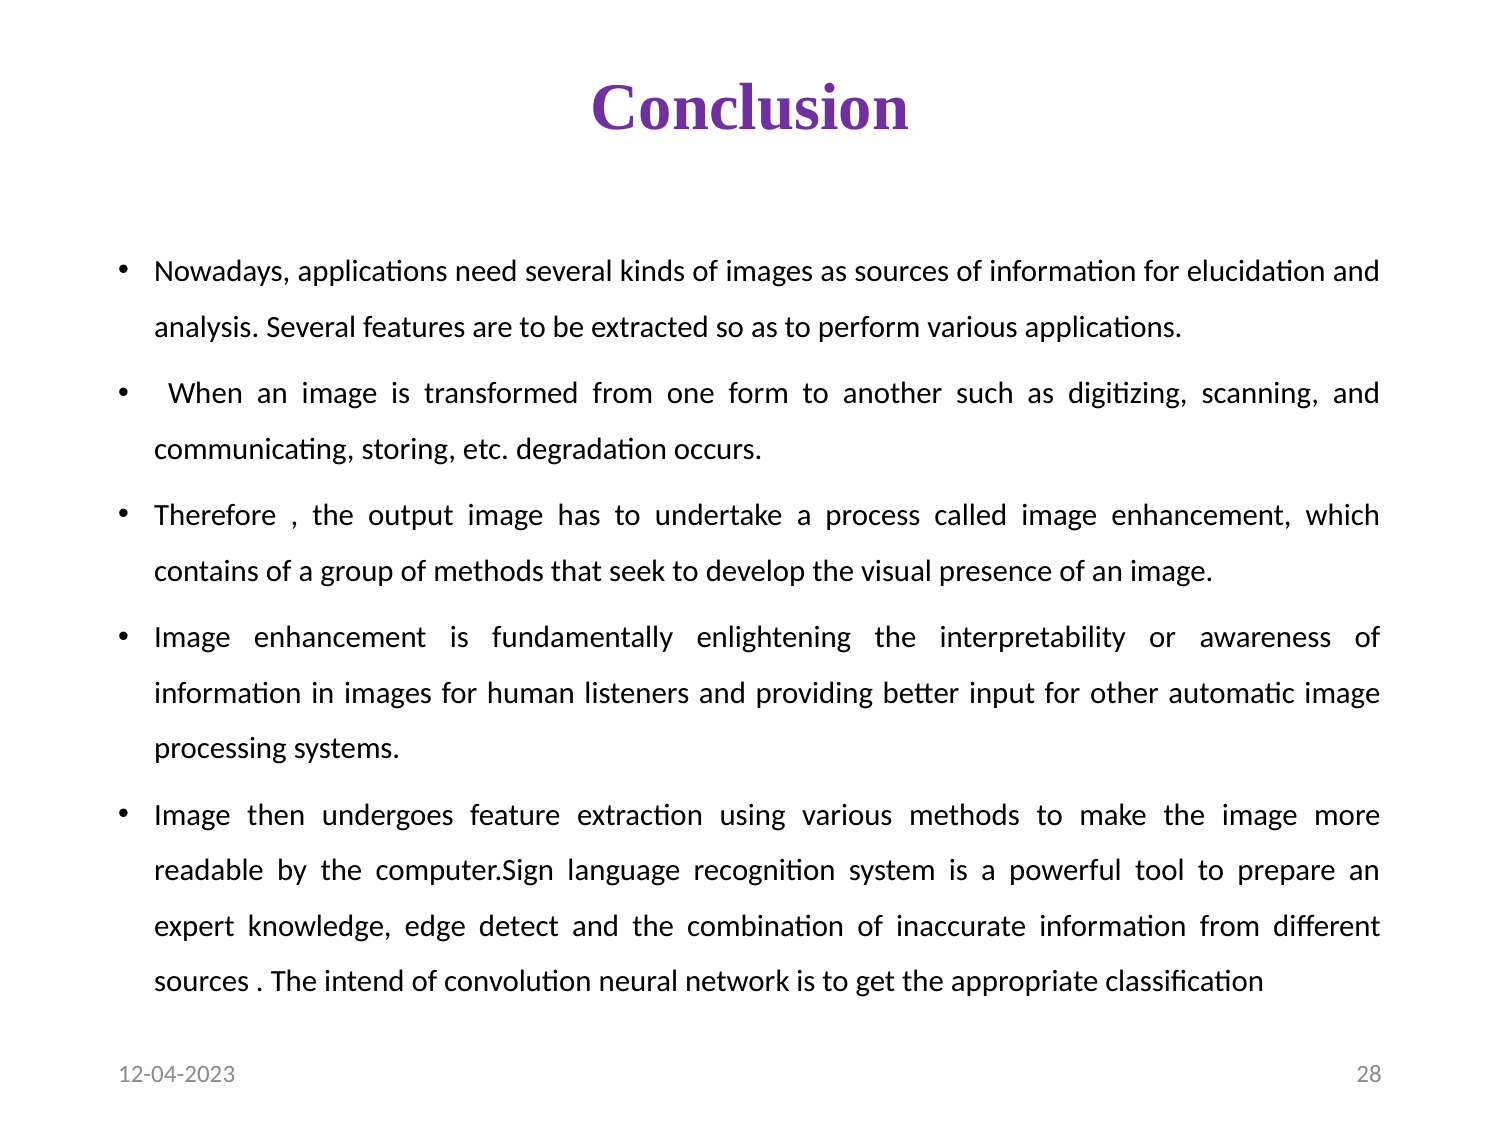

# Conclusion
Nowadays, applications need several kinds of images as sources of information for elucidation and analysis. Several features are to be extracted so as to perform various applications.
 When an image is transformed from one form to another such as digitizing, scanning, and communicating, storing, etc. degradation occurs.
Therefore , the output image has to undertake a process called image enhancement, which contains of a group of methods that seek to develop the visual presence of an image.
Image enhancement is fundamentally enlightening the interpretability or awareness of information in images for human listeners and providing better input for other automatic image processing systems.
Image then undergoes feature extraction using various methods to make the image more readable by the computer.Sign language recognition system is a powerful tool to prepare an expert knowledge, edge detect and the combination of inaccurate information from different sources . The intend of convolution neural network is to get the appropriate classification
12-04-2023
28